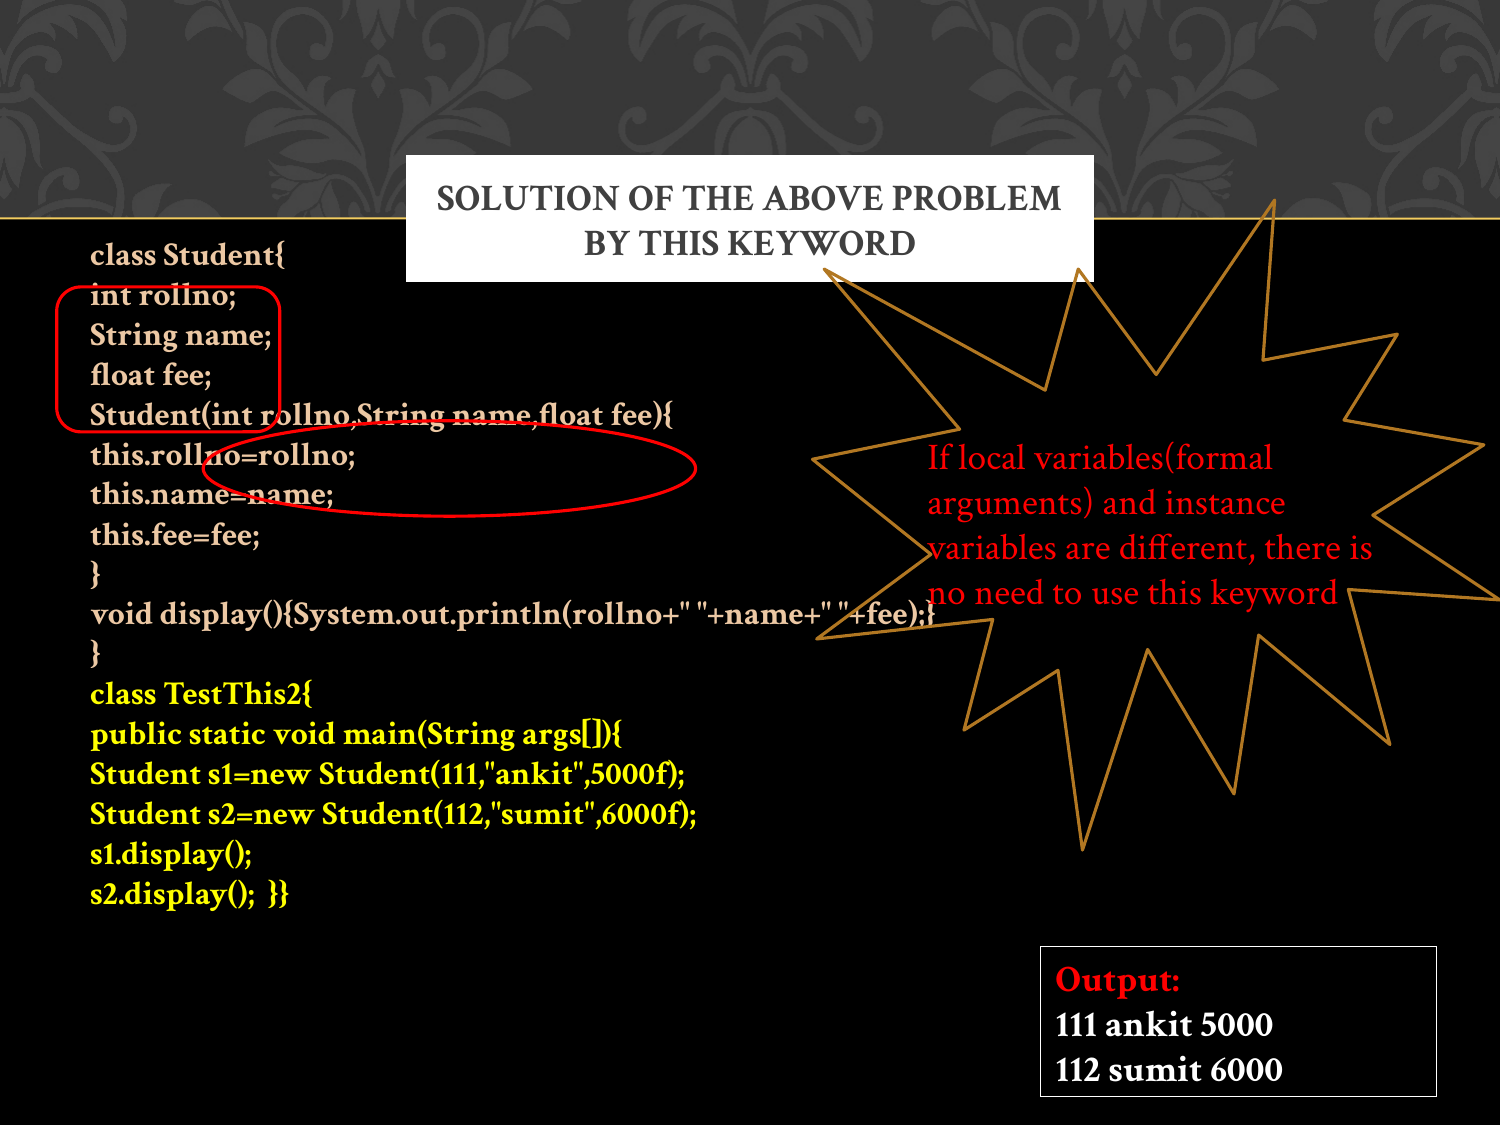

# Solution of the above problem by this keyword

class Student{
int rollno;
String name;
float fee;
Student(int rollno,String name,float fee){
this.rollno=rollno;
this.name=name;
this.fee=fee;
}
void display(){System.out.println(rollno+" "+name+" "+fee);}
}
class TestThis2{
public static void main(String args[]){
Student s1=new Student(111,"ankit",5000f);
Student s2=new Student(112,"sumit",6000f);
s1.display();
s2.display();  }}

If local variables(formal arguments) and instance variables are different, there is no need to use this keyword
Output:
111 ankit 5000
112 sumit 6000